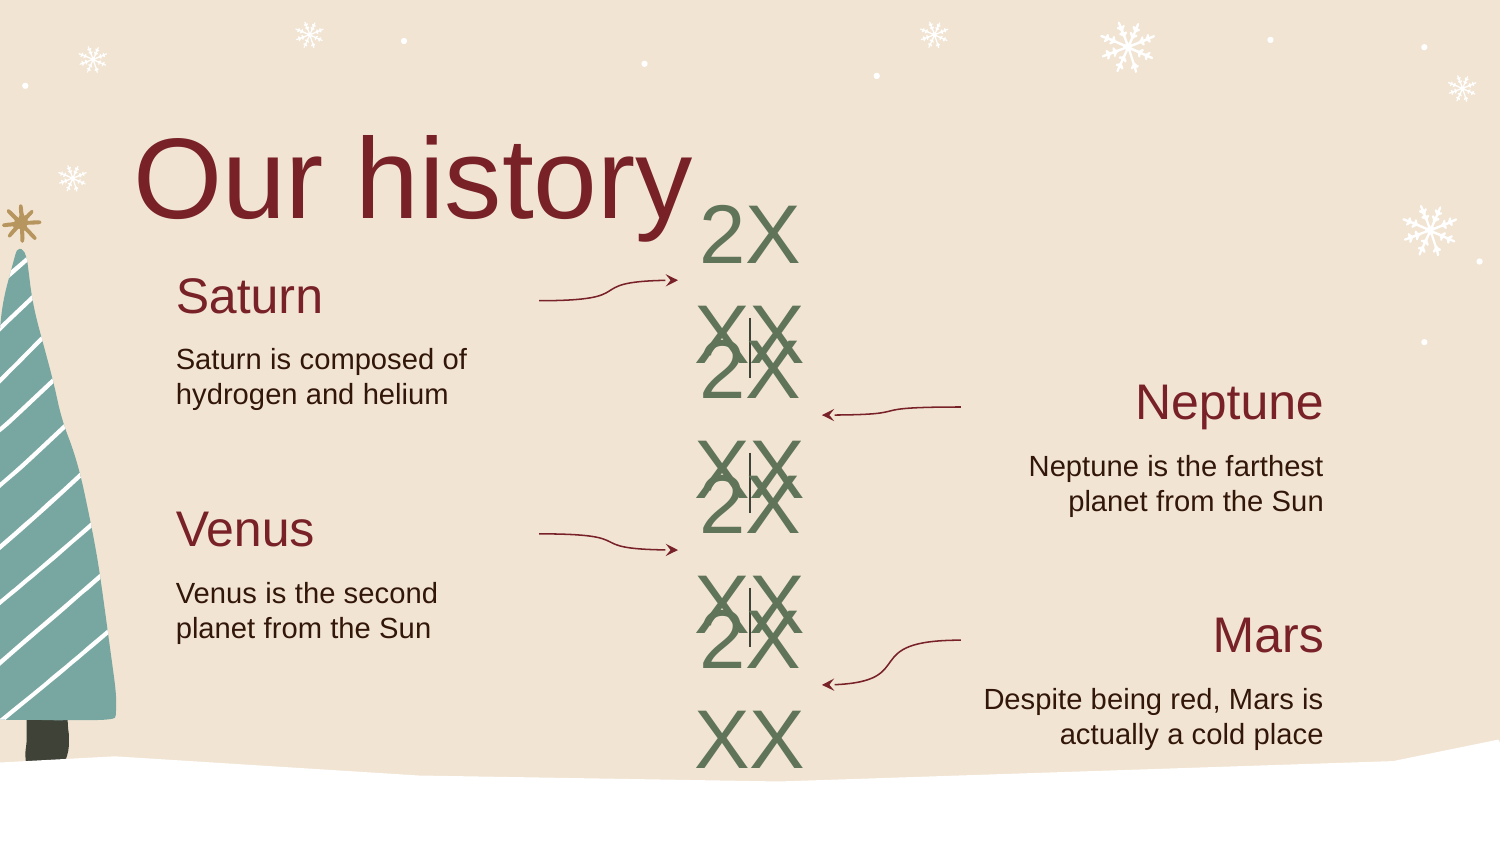

# Our history
2XXX
Saturn
Saturn is composed of hydrogen and helium
Neptune
2XXX
Neptune is the farthest planet from the Sun
Venus
2XXX
Venus is the second planet from the Sun
Mars
2XXX
Despite being red, Mars is actually a cold place